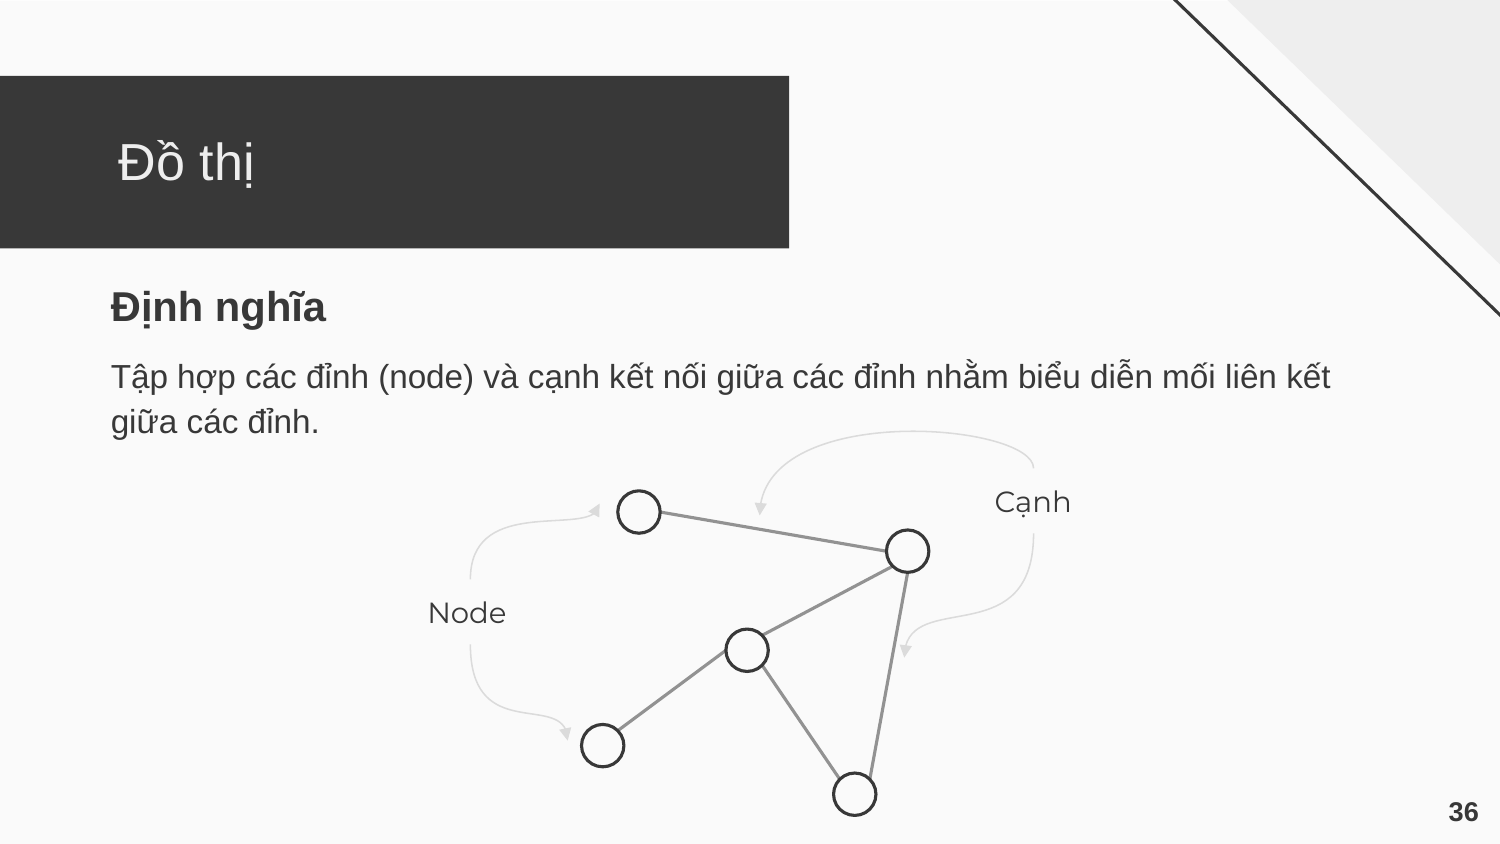

# Đồ thị
Định nghĩa
Tập hợp các đỉnh (node) và cạnh kết nối giữa các đỉnh nhằm biểu diễn mối liên kết giữa các đỉnh.
Cạnh

Node
36